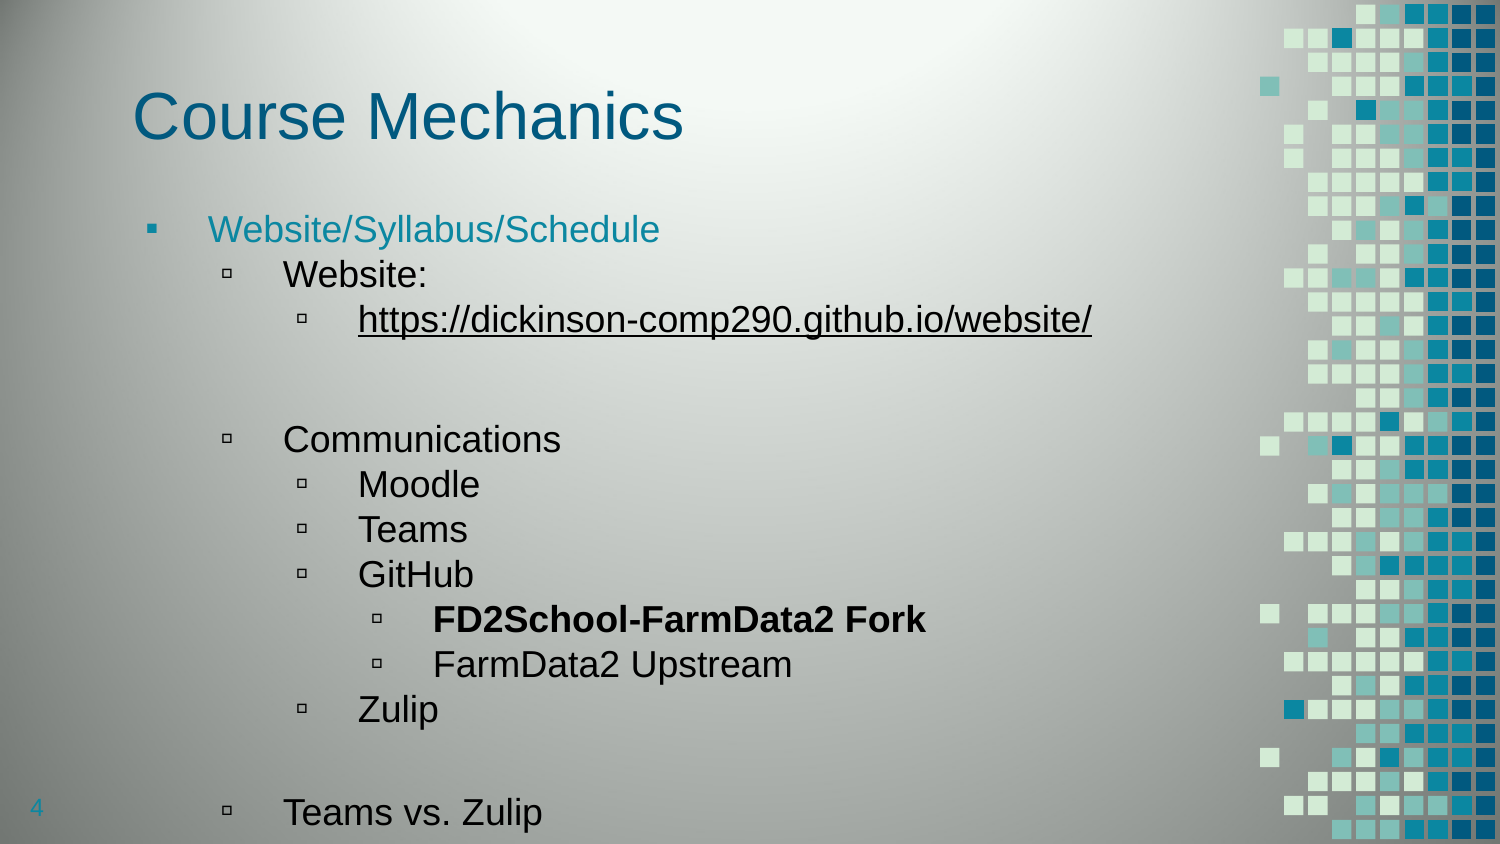

# Course Mechanics
Website/Syllabus/Schedule
Website:
https://dickinson-comp290.github.io/website/

Communications
Moodle
Teams
GitHub
FD2School-FarmData2 Fork
FarmData2 Upstream
Zulip

Teams vs. Zulip
4